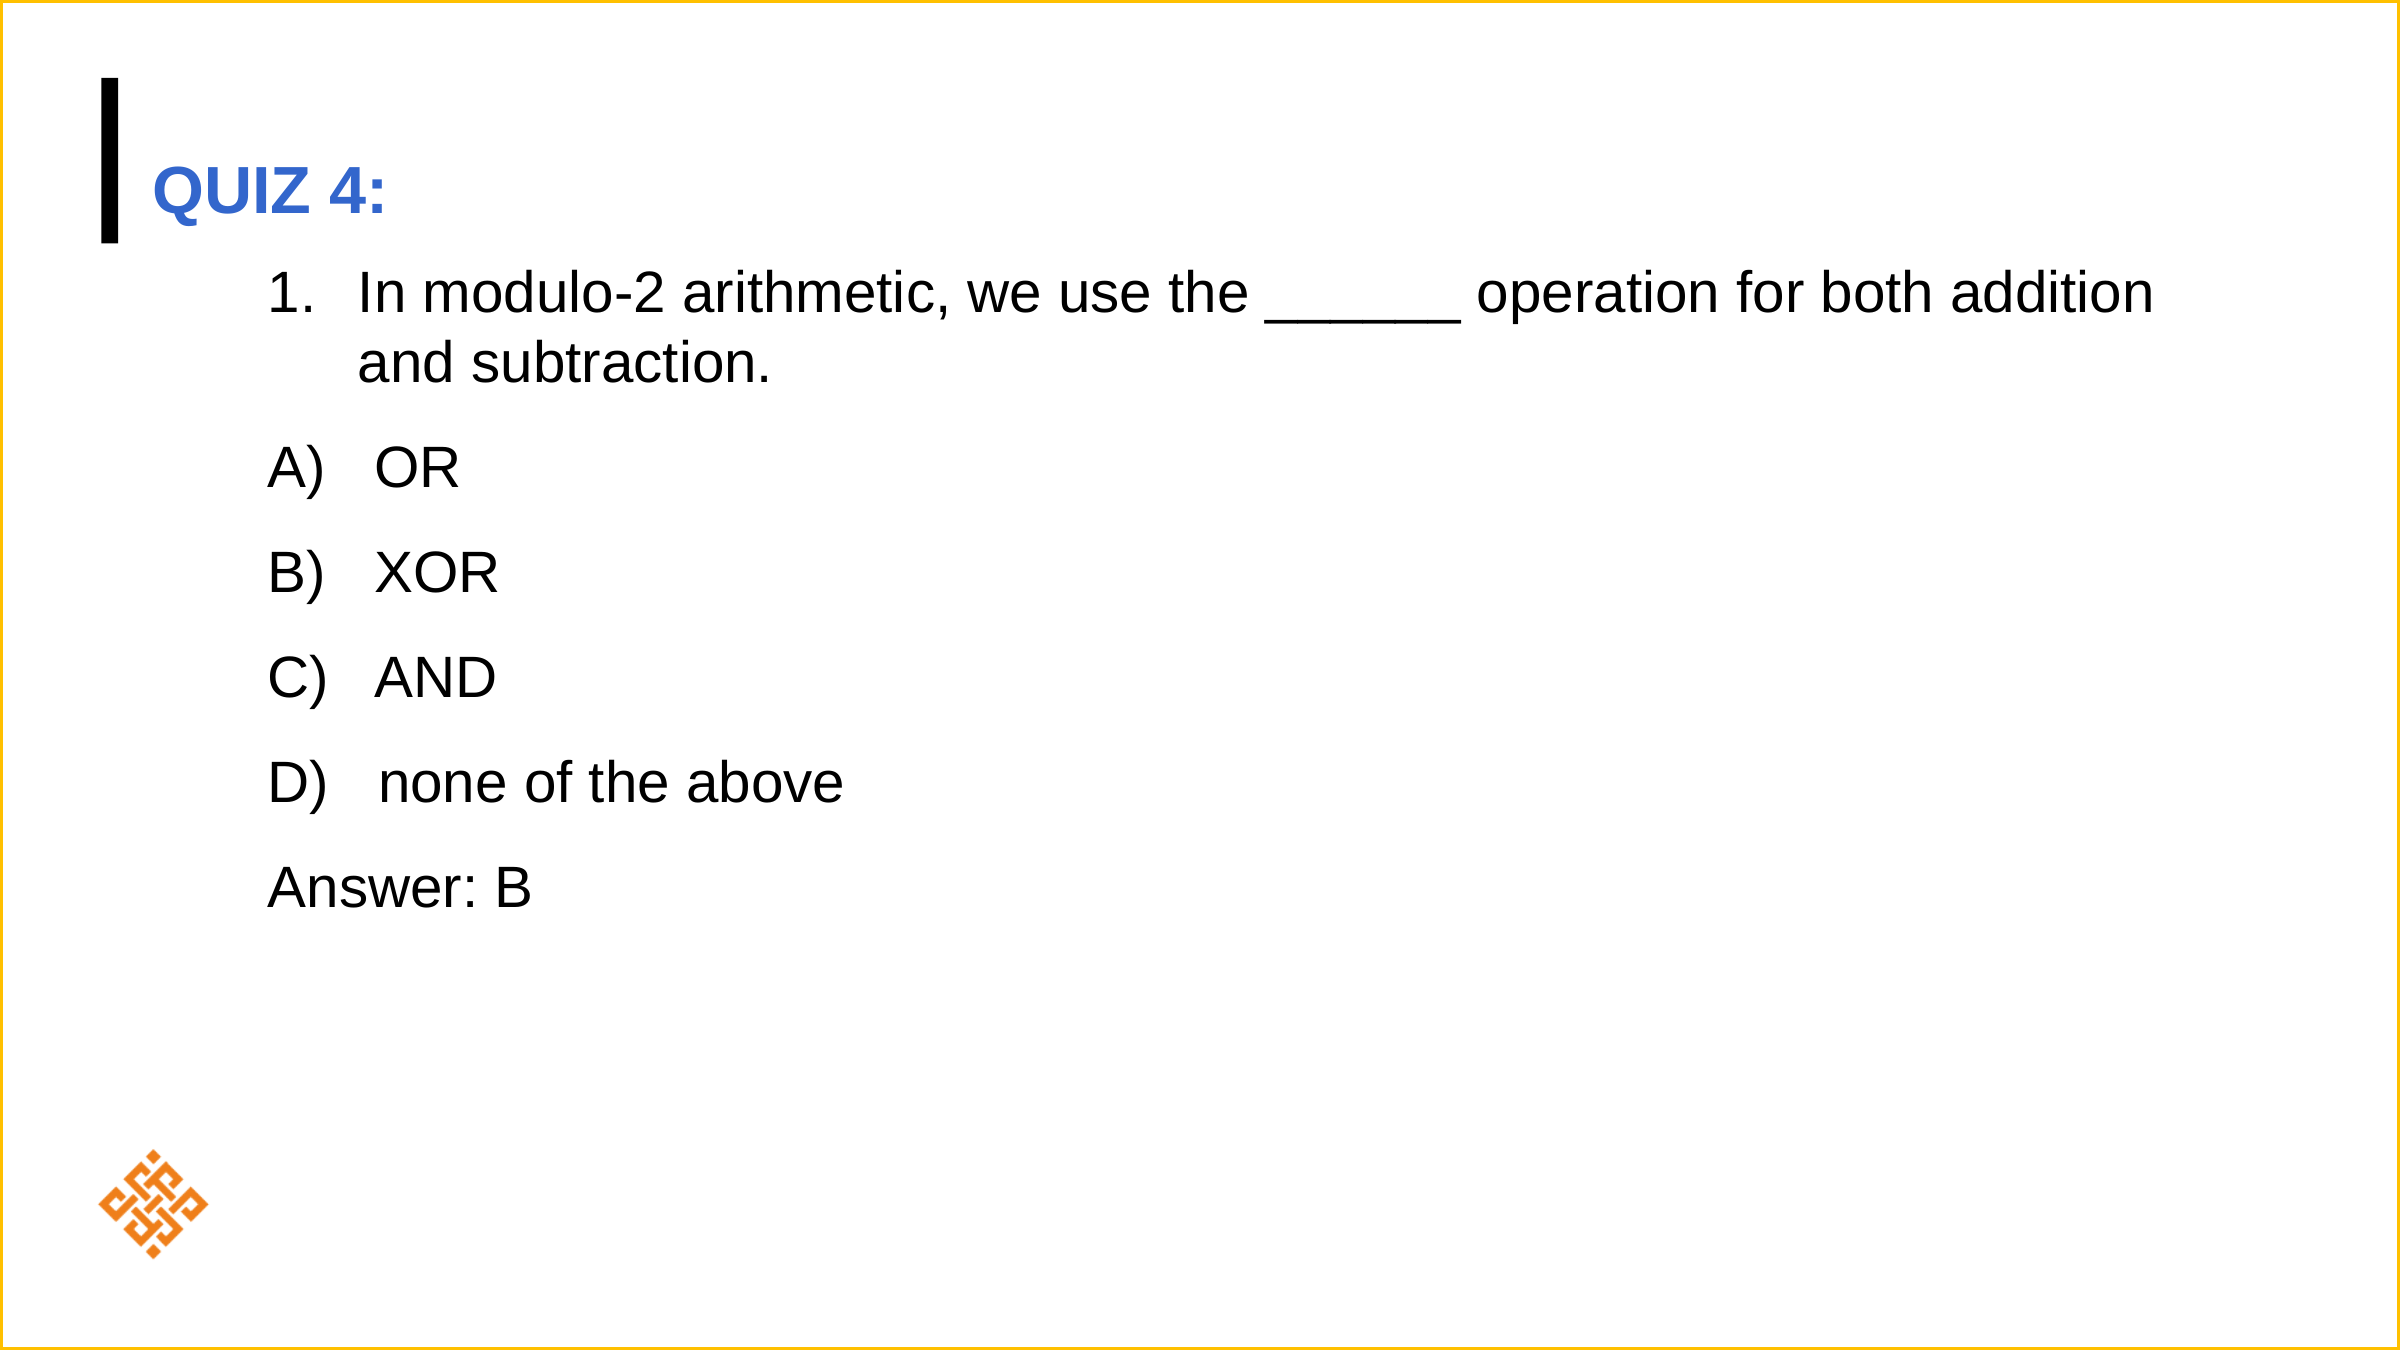

QUIZ 4:
In modulo-2 arithmetic, we use the ______ operation for both addition and subtraction.
A)   OR
B)   XOR
C)   AND
D)   none of the above
Answer: B